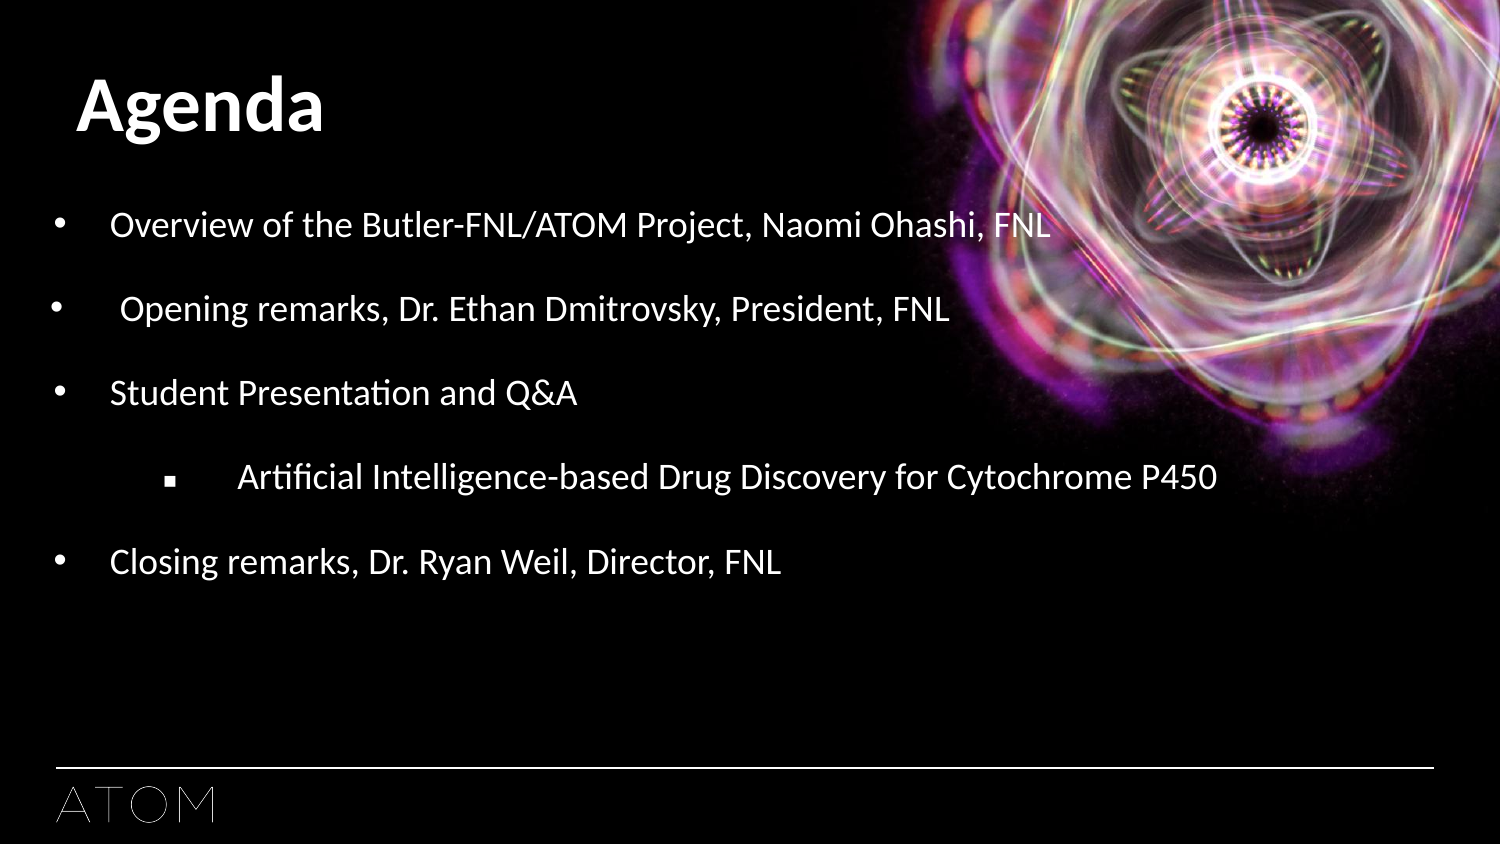

# Agenda
Overview of the Butler-FNL/ATOM Project, Naomi Ohashi, FNL
Opening remarks, Dr. Ethan Dmitrovsky, President, FNL
Student Presentation and Q&A
       Artificial Intelligence-based Drug Discovery for Cytochrome P450
Closing remarks, Dr. Ryan Weil, Director, FNL